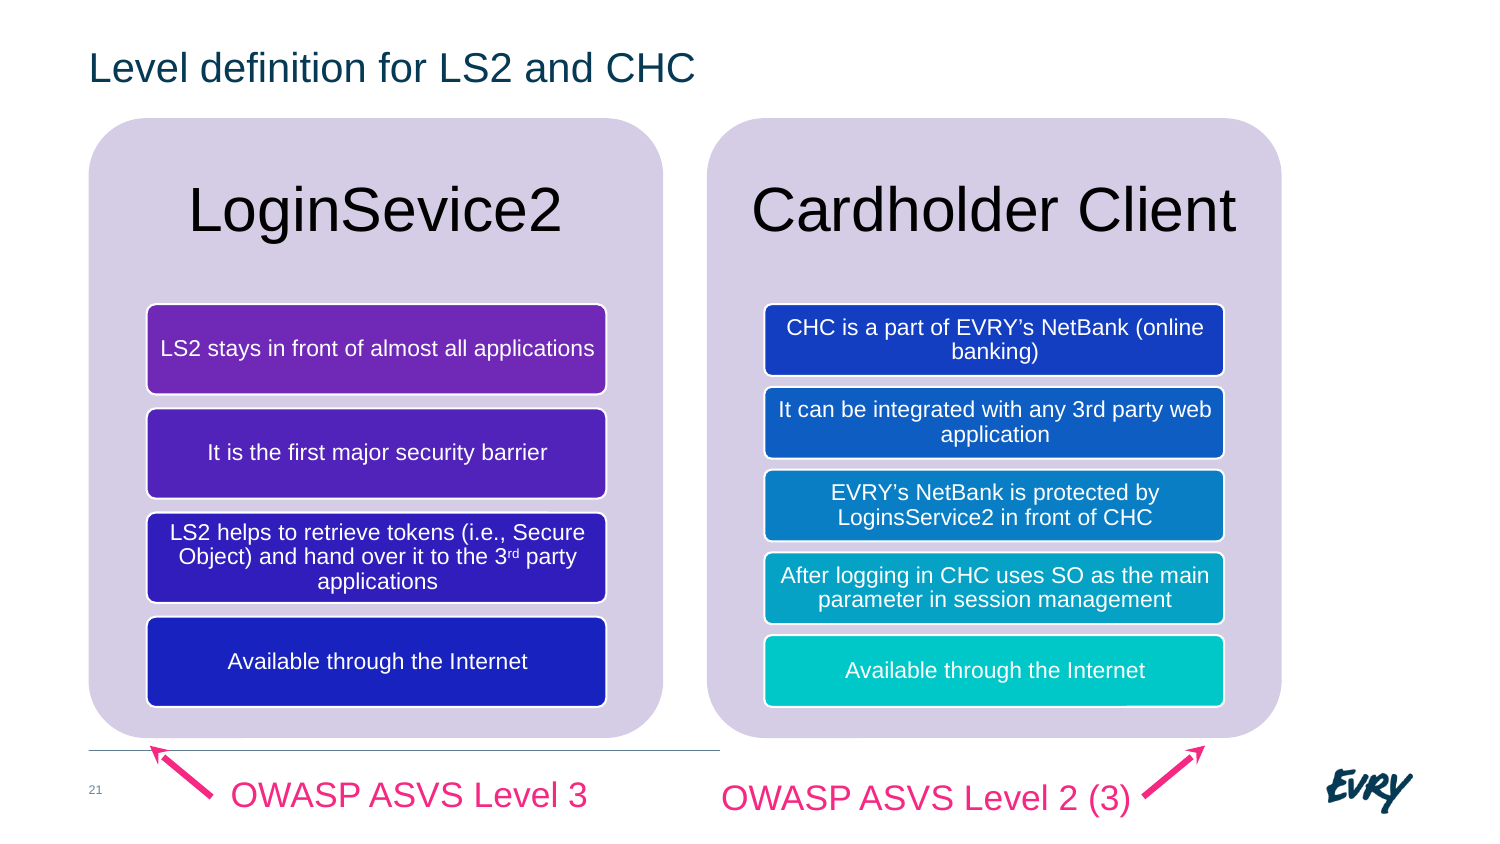

# Level definition for LS2 and CHC
LoginSevice2
LS2 stays in front of almost all applications
It is the first major security barrier
LS2 helps to retrieve tokens (i.e., Secure Object) and hand over it to the 3rd party applications
Available through the Internet
Cardholder Client
CHC is a part of EVRY’s NetBank (online banking)
It can be integrated with any 3rd party web application
EVRY’s NetBank is protected by LoginsService2 in front of CHC
After logging in CHC uses SO as the main parameter in session management
Available through the Internet

OWASP ASVS Level 3
OWASP ASVS Level 2 (3)
21